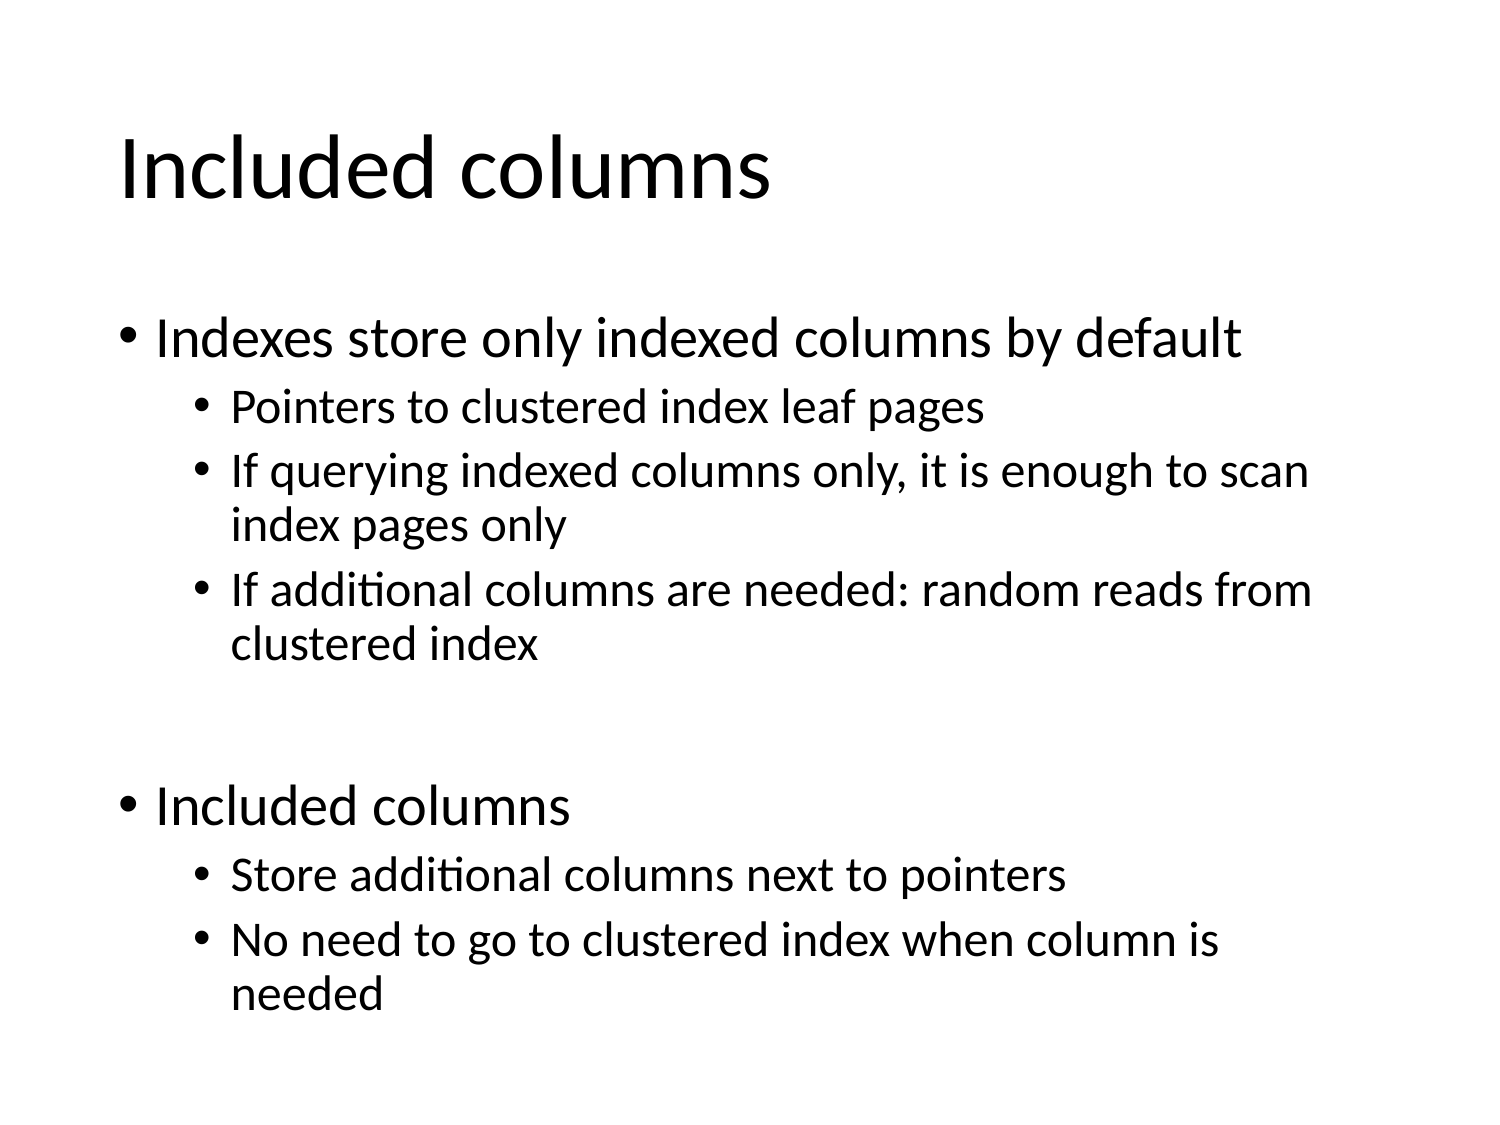

# Included columns
Indexes store only indexed columns by default
Pointers to clustered index leaf pages
If querying indexed columns only, it is enough to scan index pages only
If additional columns are needed: random reads from clustered index

Included columns
Store additional columns next to pointers
No need to go to clustered index when column is needed